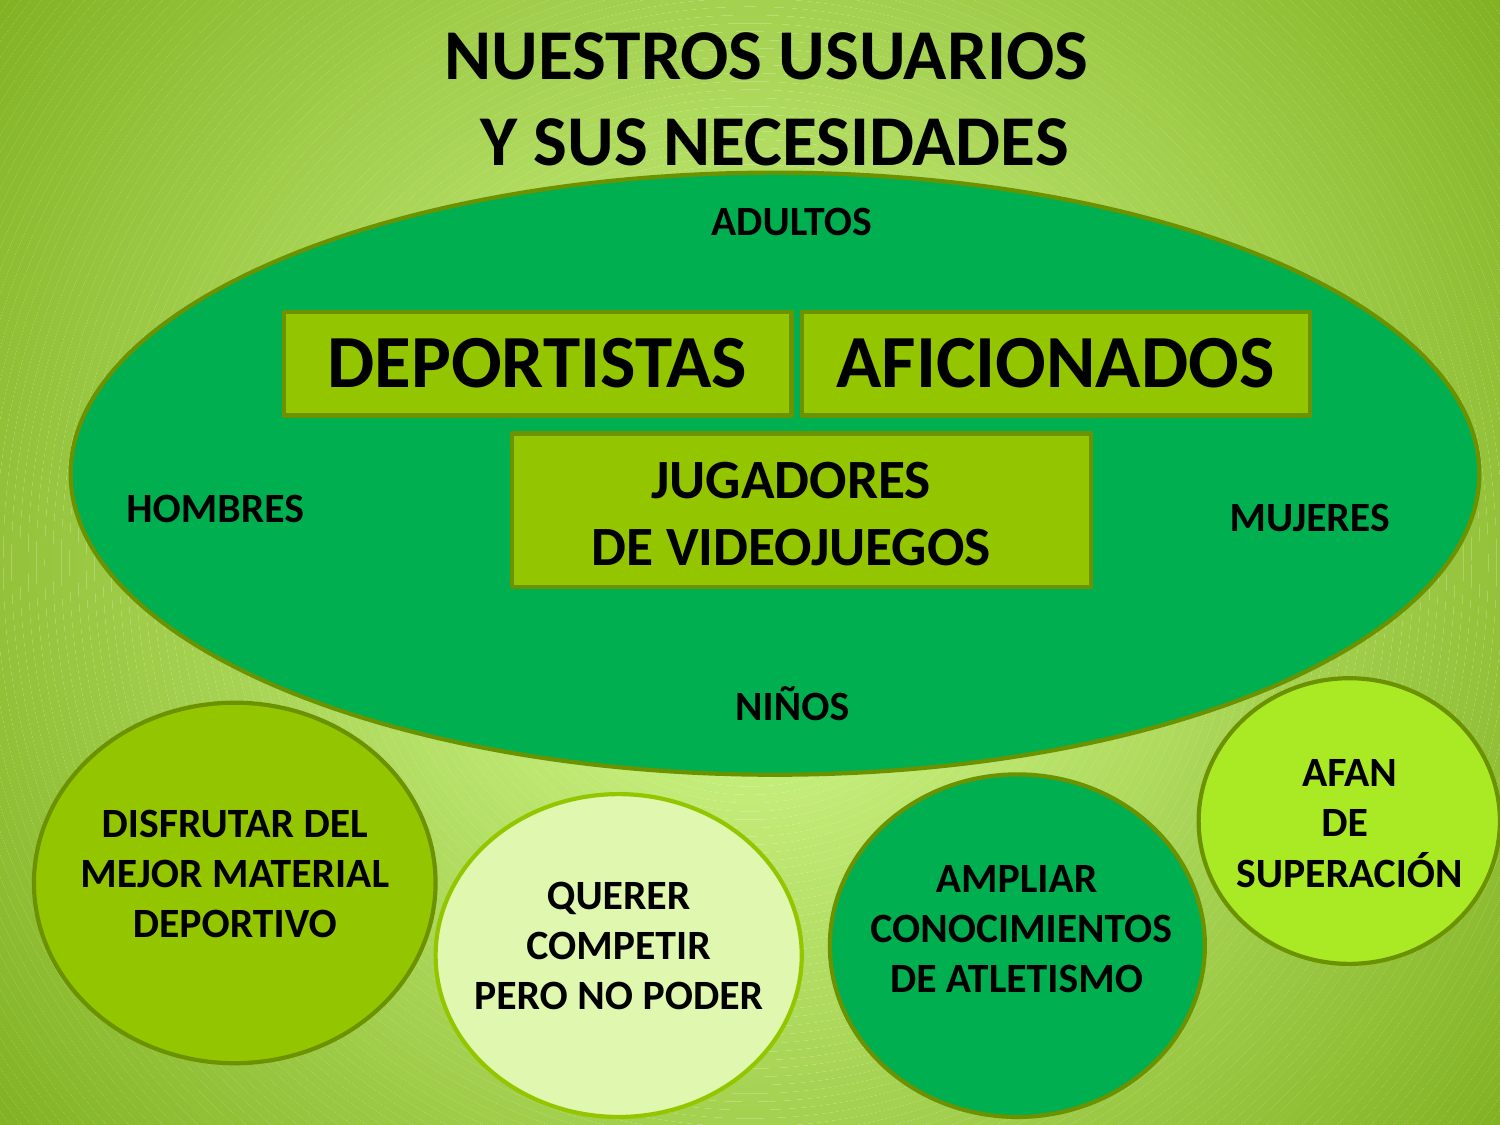

NUESTROS USUARIOS
Y SUS NECESIDADES
ADULTOS

# DEPORTISTAS
AFICIONADOS

HOMBRES

JUGADORES
DE VIDEOJUEGOS
MUJERES
NIÑOS

AFAN
DE
SUPERACIÓN

DISFRUTAR DEL
MEJOR MATERIAL
DEPORTIVO

AMPLIAR
 CONOCIMIENTOS
DE ATLETISMO
QUERER
 COMPETIR
PERO NO PODER